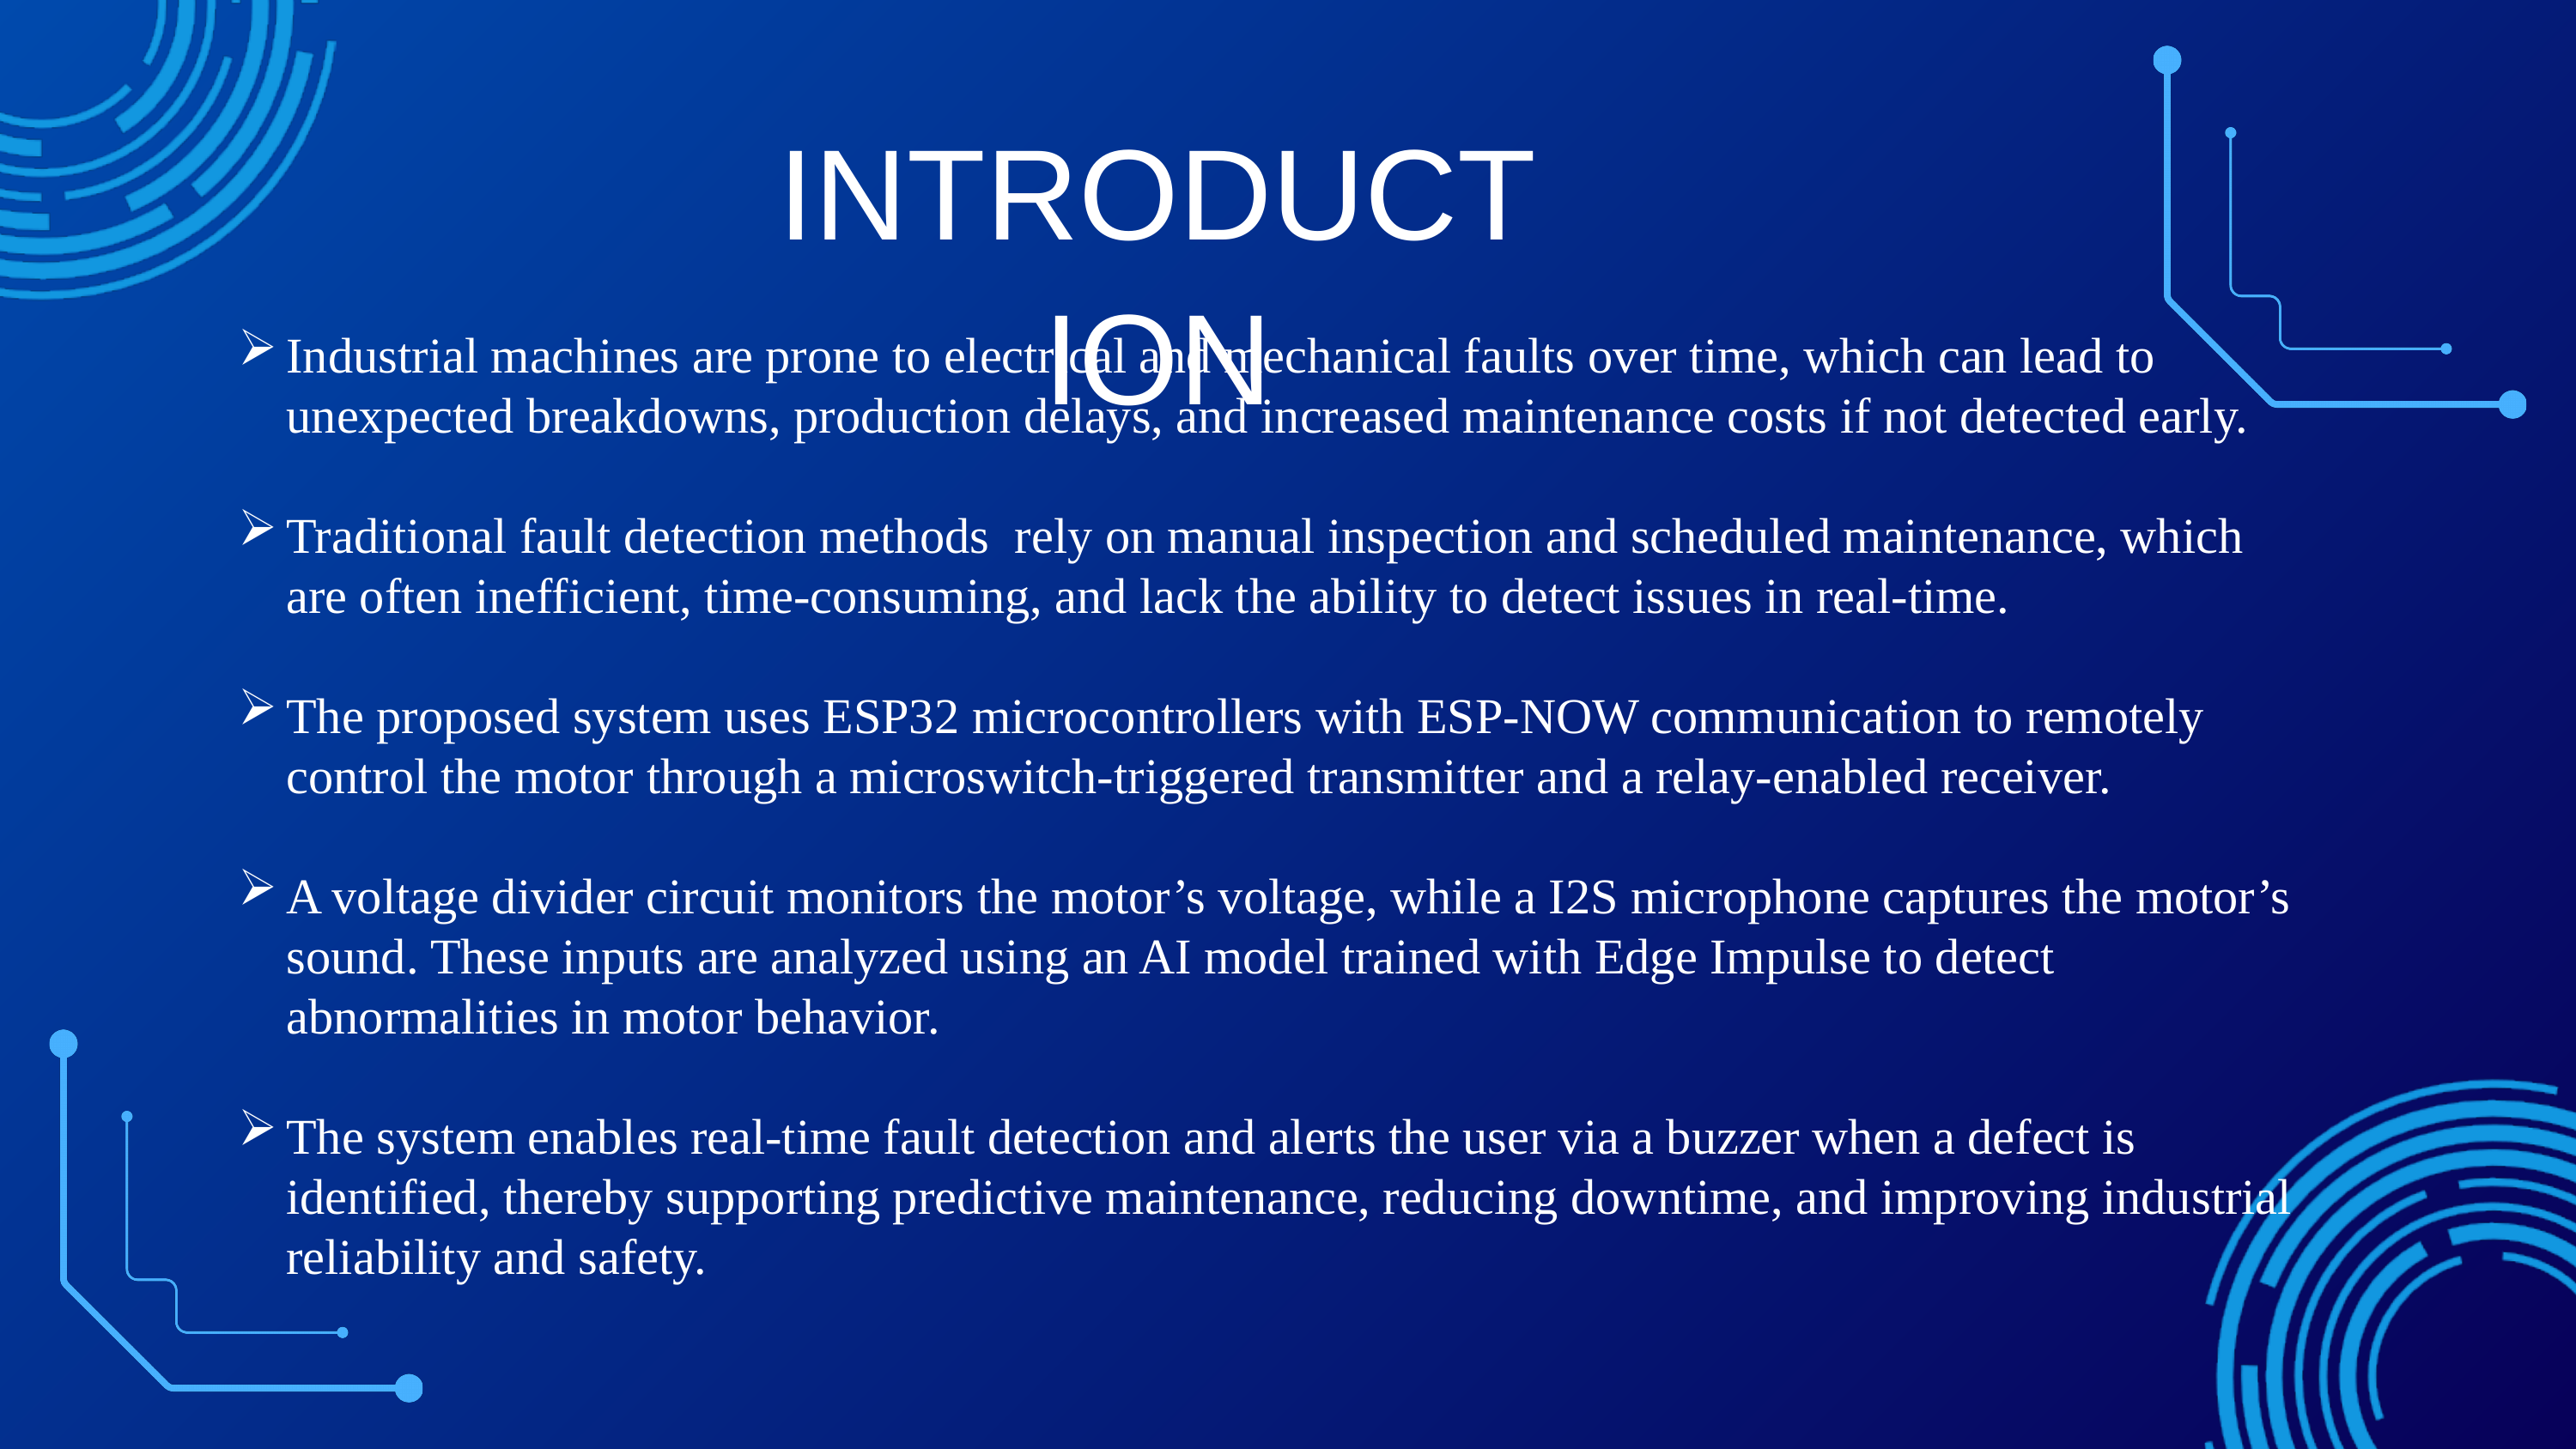

INTRODUCTION

Industrial machines are prone to electrical and mechanical faults over time, which can lead to unexpected breakdowns, production delays, and increased maintenance costs if not detected early.

Traditional fault detection methods  rely on manual inspection and scheduled maintenance, which are often inefficient, time-consuming, and lack the ability to detect issues in real-time.

The proposed system uses ESP32 microcontrollers with ESP-NOW communication to remotely control the motor through a microswitch-triggered transmitter and a relay-enabled receiver.

A voltage divider circuit monitors the motor’s voltage, while a I2S microphone captures the motor’s sound. These inputs are analyzed using an AI model trained with Edge Impulse to detect abnormalities in motor behavior.

The system enables real-time fault detection and alerts the user via a buzzer when a defect is identified, thereby supporting predictive maintenance, reducing downtime, and improving industrial reliability and safety.